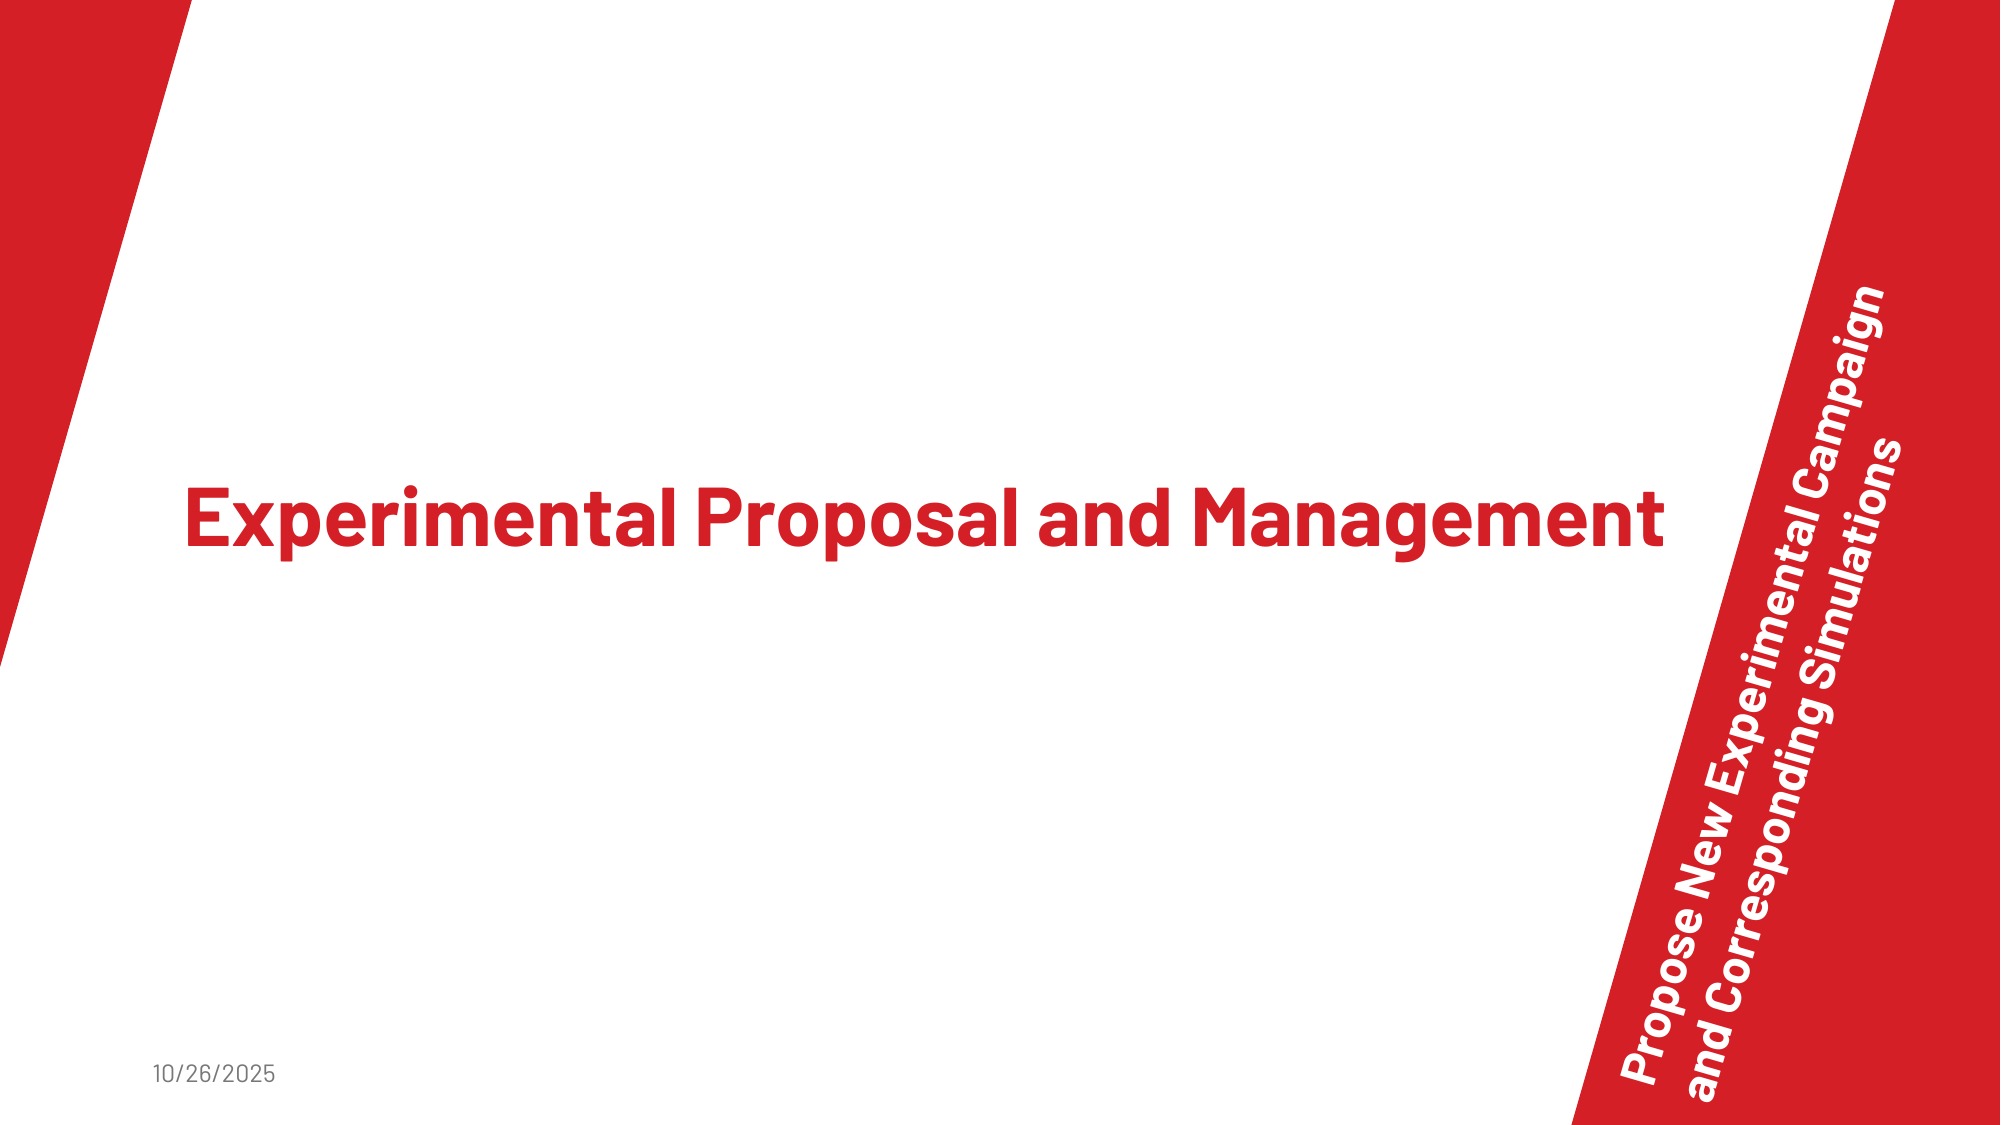

Experimental Proposal and Management
Propose New Experimental Campaign and Corresponding Simulations
10/26/2025
11